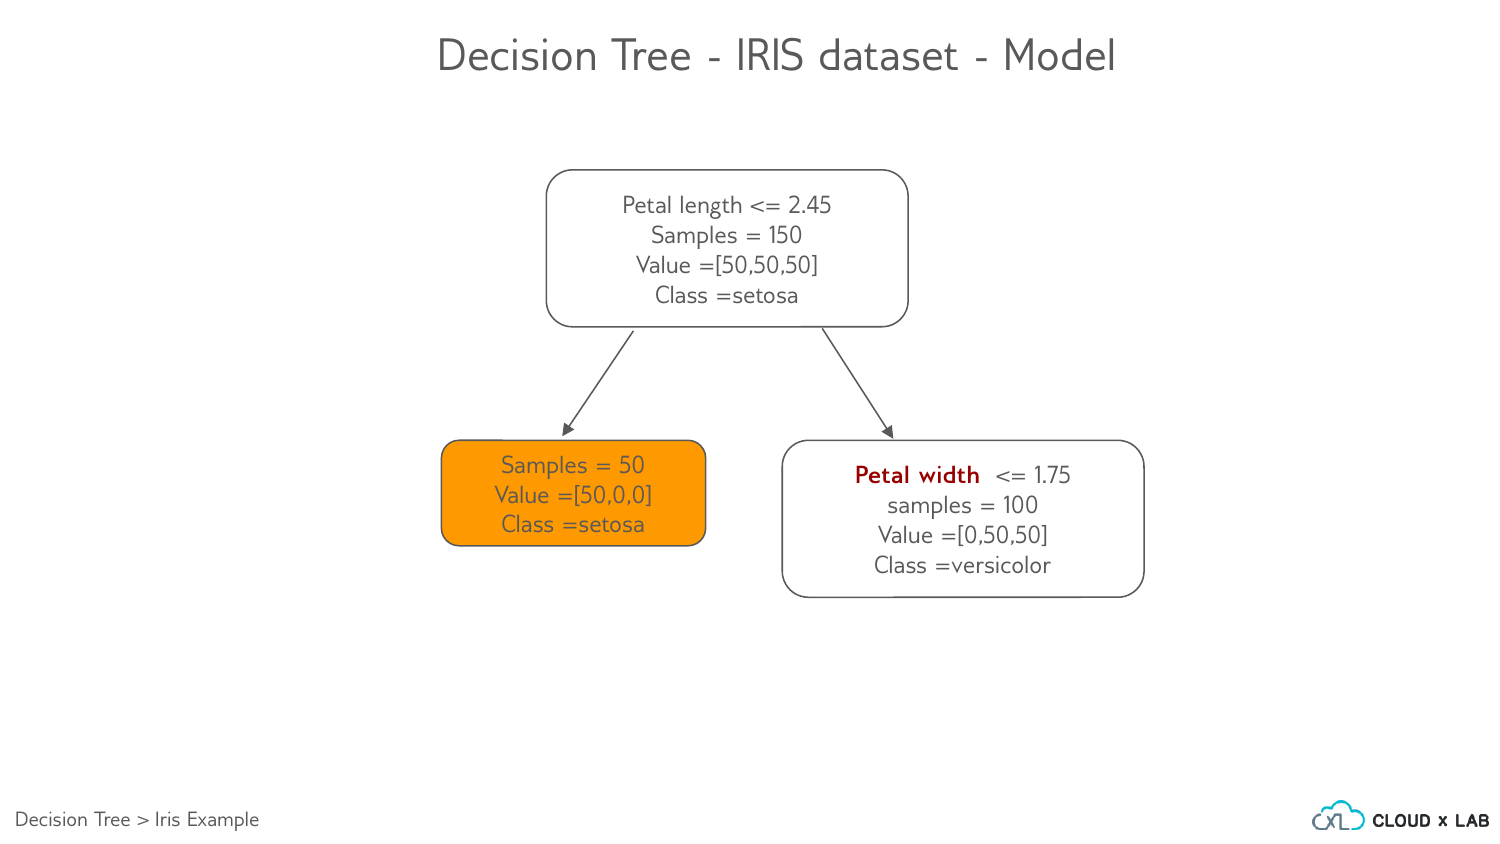

Decision Tree - IRIS dataset - Model
Petal length <= 2.45
Samples = 150
Value =[50,50,50]
Class =setosa
Samples = 50
Value =[50,0,0]
Class =setosa
Petal width  <= 1.75
samples = 100
Value =[0,50,50]
Class =versicolor
Decision Tree > Iris Example